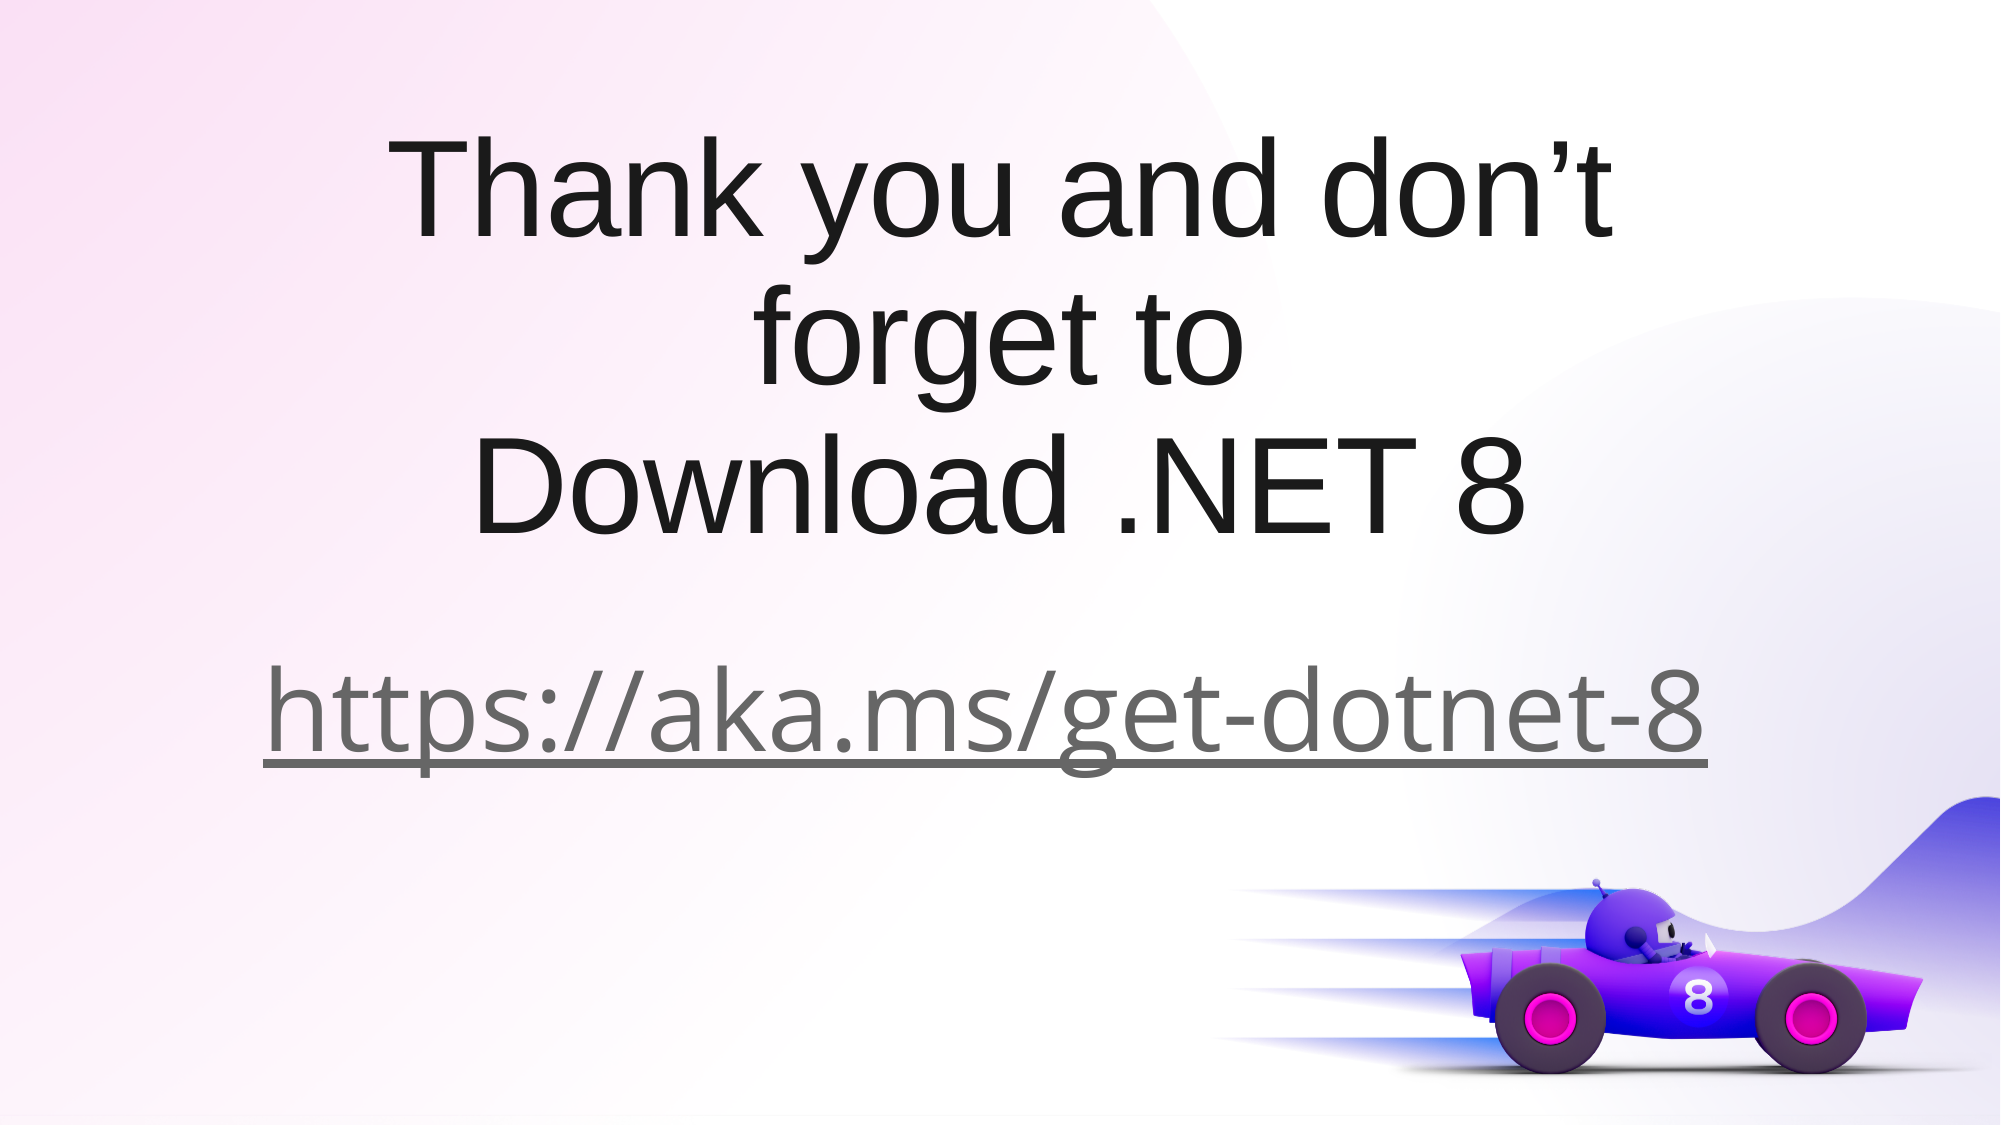

# Thank you and don’t forget to Download .NET 8
https://aka.ms/get-dotnet-8